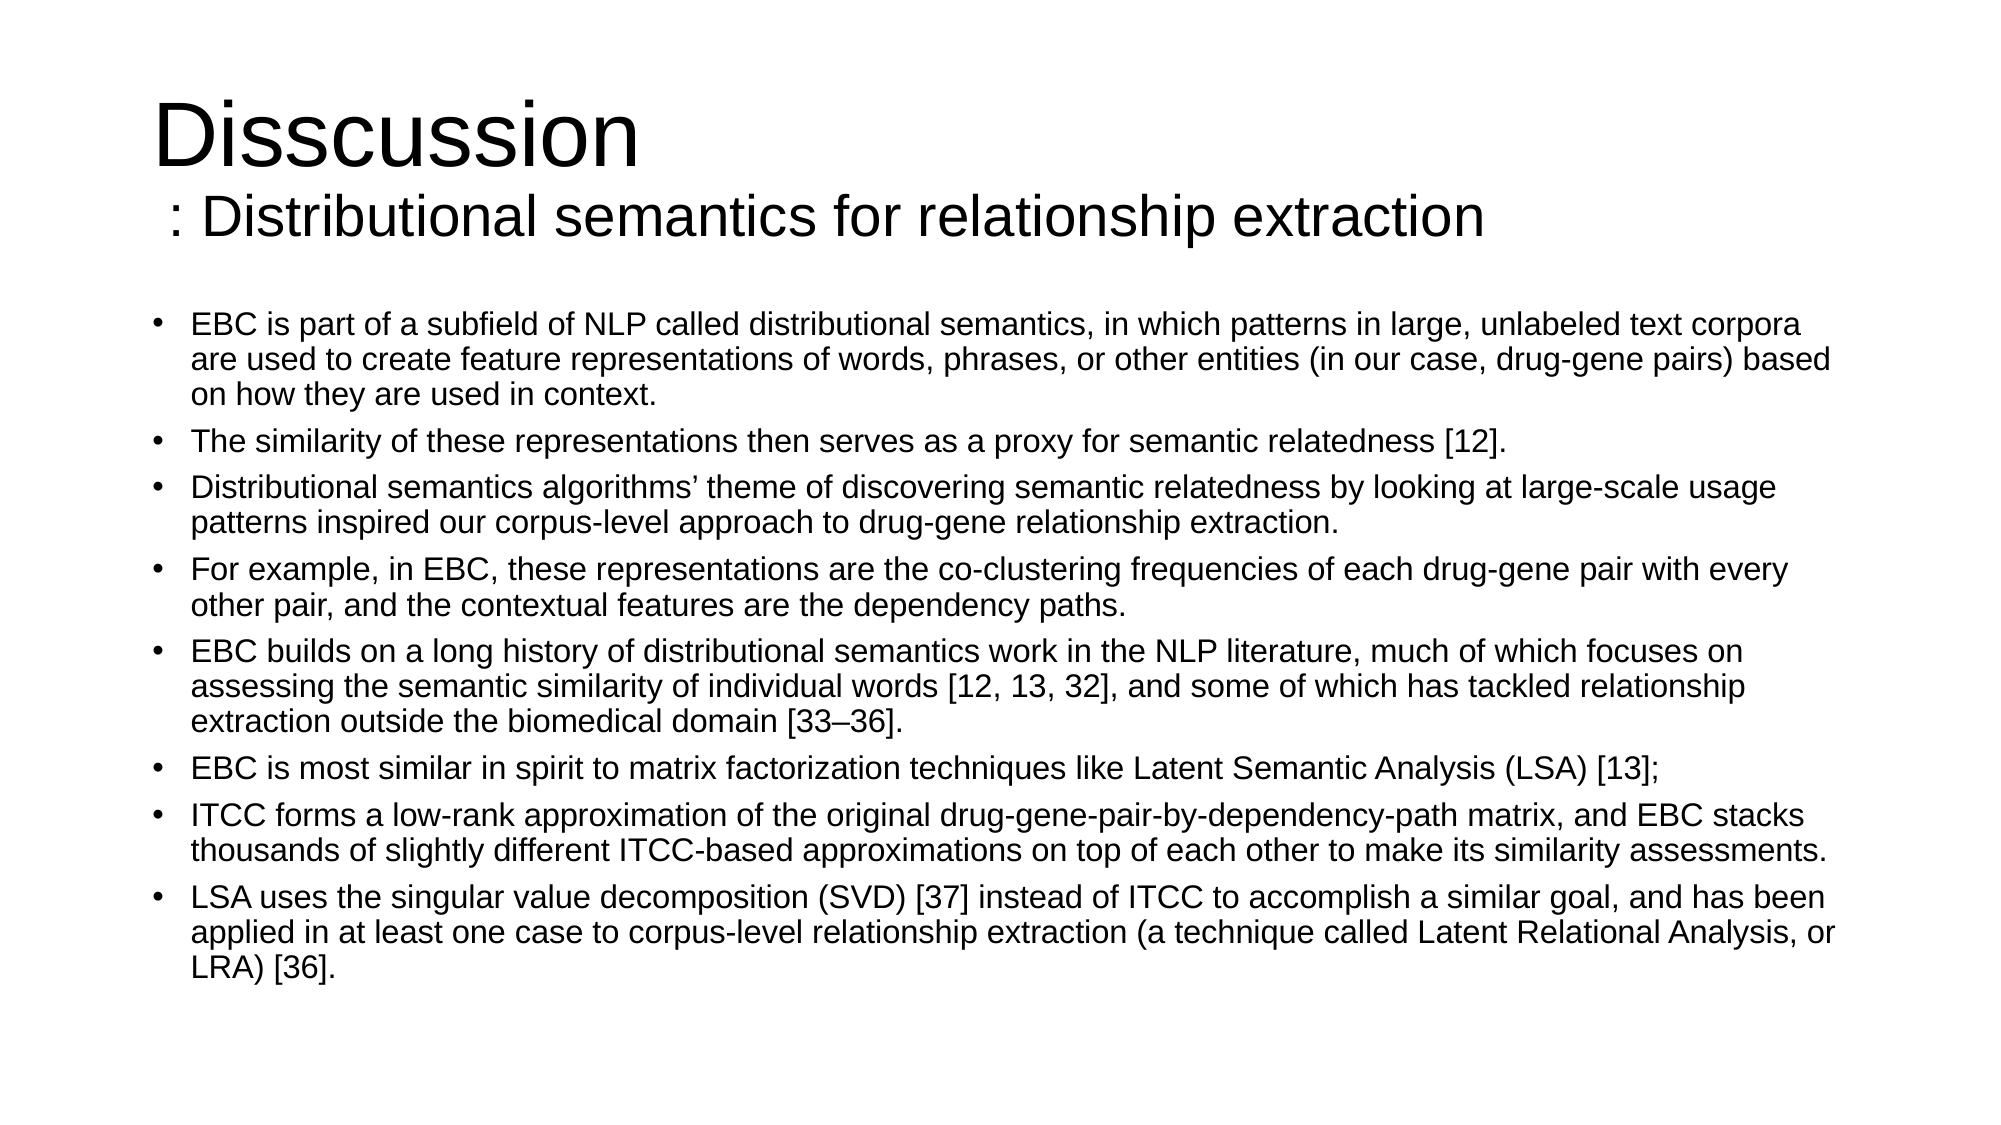

# Disscussion : Distributional semantics for relationship extraction
EBC is part of a subfield of NLP called distributional semantics, in which patterns in large, unlabeled text corpora are used to create feature representations of words, phrases, or other entities (in our case, drug-gene pairs) based on how they are used in context.
The similarity of these representations then serves as a proxy for semantic relatedness [12].
Distributional semantics algorithms’ theme of discovering semantic relatedness by looking at large-scale usage patterns inspired our corpus-level approach to drug-gene relationship extraction.
For example, in EBC, these representations are the co-clustering frequencies of each drug-gene pair with every other pair, and the contextual features are the dependency paths.
EBC builds on a long history of distributional semantics work in the NLP literature, much of which focuses on assessing the semantic similarity of individual words [12, 13, 32], and some of which has tackled relationship extraction outside the biomedical domain [33–36].
EBC is most similar in spirit to matrix factorization techniques like Latent Semantic Analysis (LSA) [13];
ITCC forms a low-rank approximation of the original drug-gene-pair-by-dependency-path matrix, and EBC stacks thousands of slightly different ITCC-based approximations on top of each other to make its similarity assessments.
LSA uses the singular value decomposition (SVD) [37] instead of ITCC to accomplish a similar goal, and has been applied in at least one case to corpus-level relationship extraction (a technique called Latent Relational Analysis, or LRA) [36].